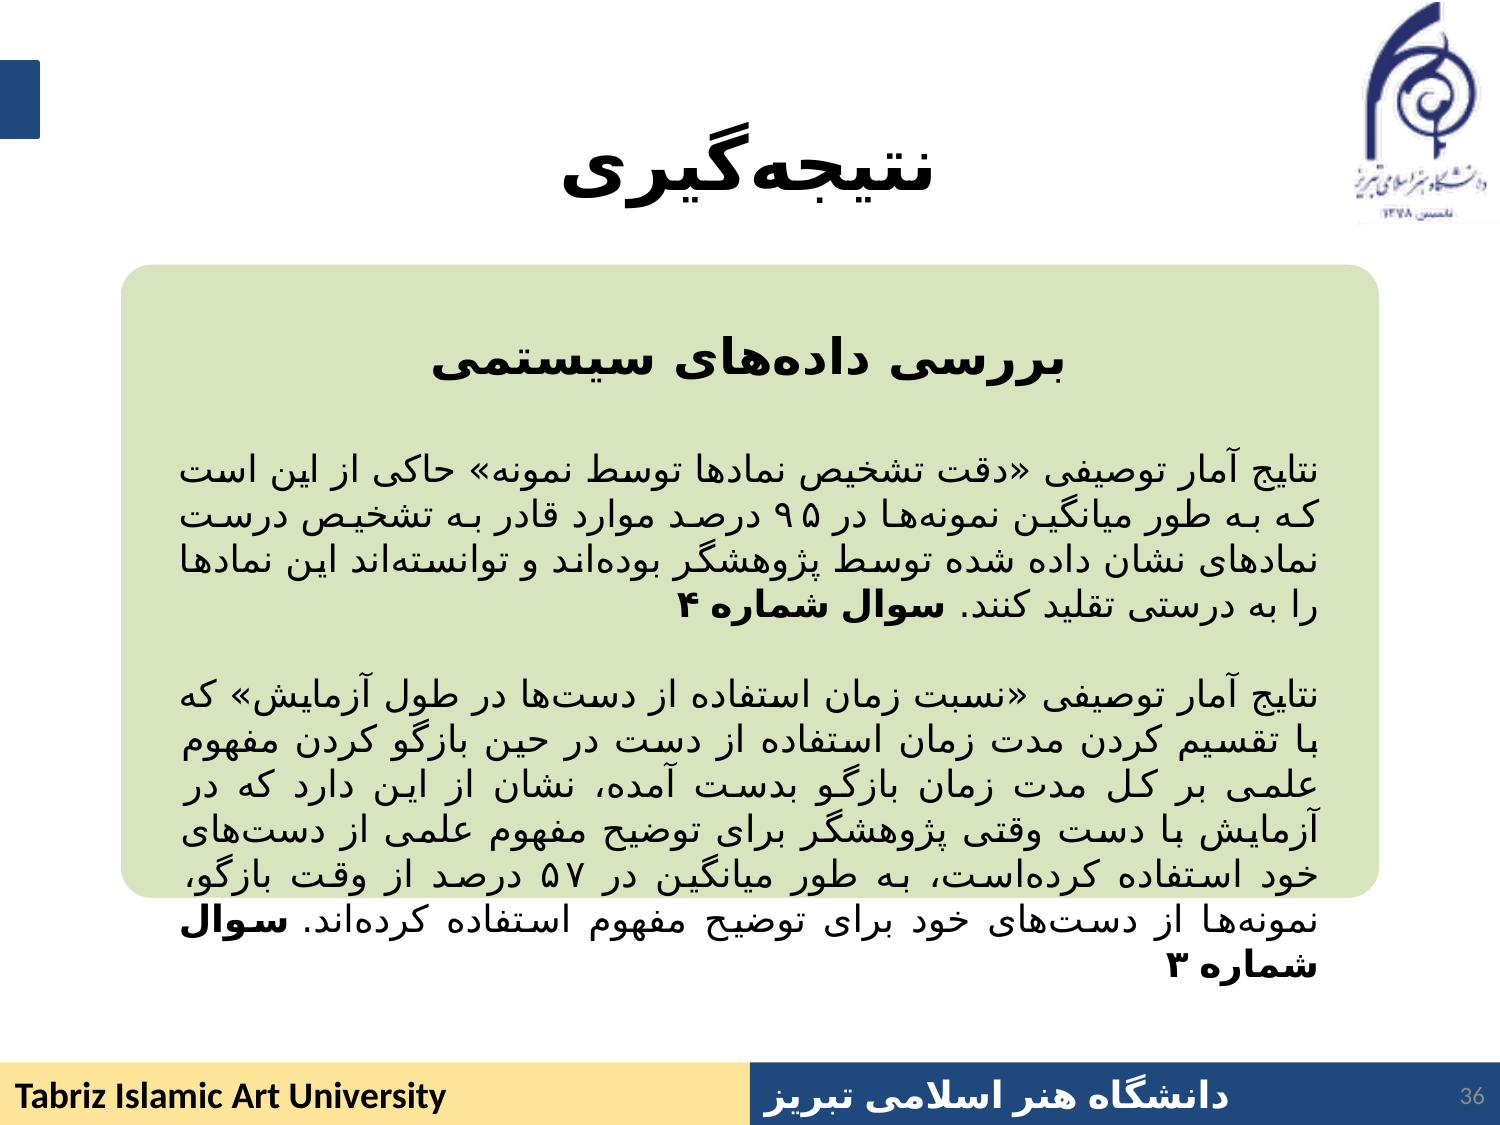

نتیجه‌گیری

بررسی داده‌های سیستمی

نتایج آمار توصیفی «دقت تشخیص نمادها توسط نمونه‌» حاکی از این است که به طور میانگین نمونه‌ها در ۹۵ درصد موارد قادر به تشخیص درست نمادهای نشان داده شده توسط پژوهشگر بوده‌اند و توانسته‌اند این نمادها را به درستی تقلید کنند. سوال شماره ۴

نتایج آمار توصیفی «نسبت زمان استفاده از دست‌ها در طول آزمایش» که با تقسیم کردن مدت زمان استفاده از دست در حین بازگو کردن مفهوم علمی بر کل مدت زمان بازگو بدست آمده، نشان از این دارد که در آزمایش با دست وقتی پژوهشگر برای توضیح مفهوم علمی از دست‌های خود استفاده کرده‌است، به طور میانگین در ۵۷ درصد از وقت بازگو، نمونه‌ها از دست‌های خود برای توضیح مفهوم استفاده کرده‌اند. سوال شماره ۳
36